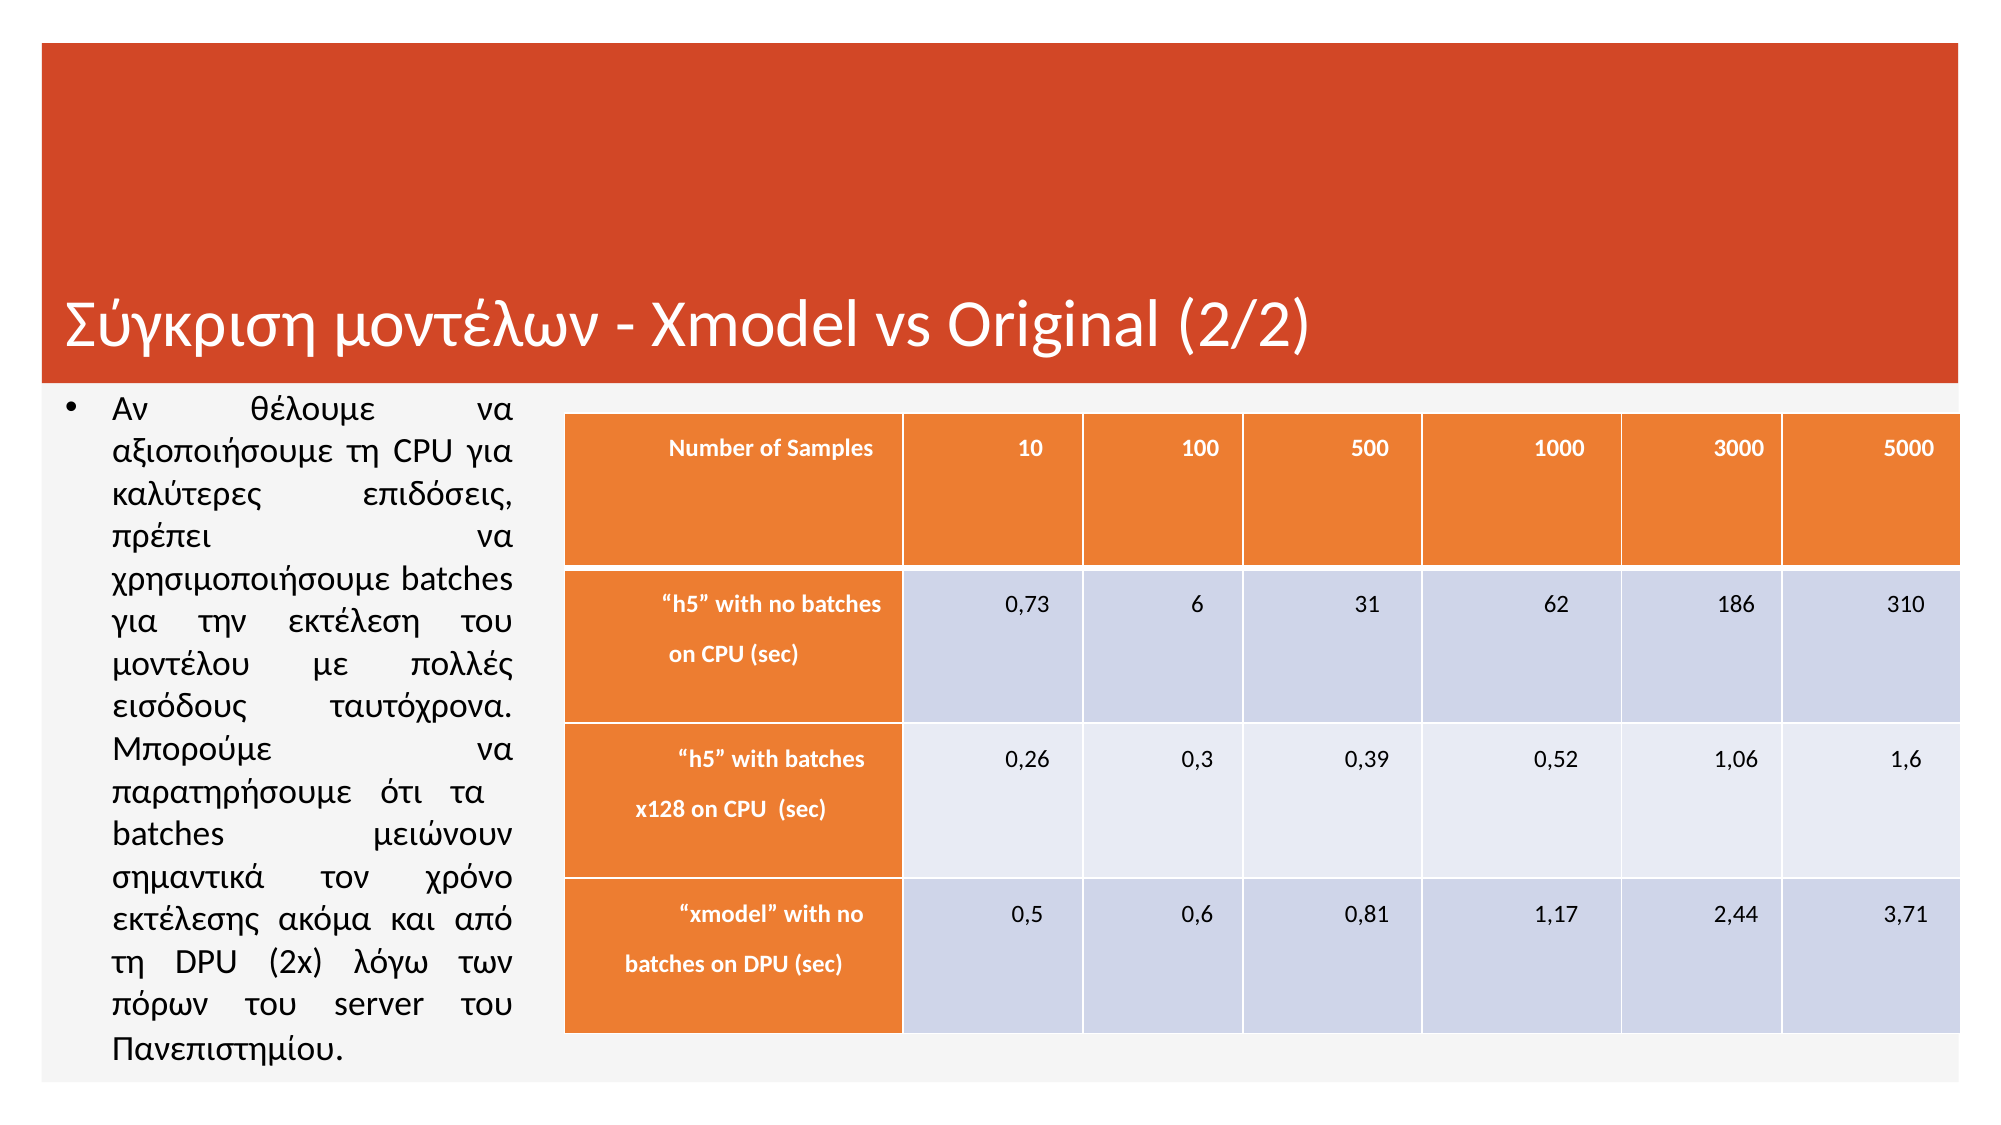

# Σύγκριση μοντέλων - Xmodel vs Original (2/2)
Αν θέλουμε να αξιοποιήσουμε τη CPU για καλύτερες επιδόσεις, πρέπει να χρησιμοποιήσουμε batches για την εκτέλεση του μοντέλου με πολλές εισόδους ταυτόχρονα. Μπορούμε να παρατηρήσουμε ότι τα  batches μειώνουν σημαντικά τον χρόνο εκτέλεσης ακόμα και από τη DPU (2x) λόγω των πόρων του server του Πανεπιστημίου.
| Number of Samples | 10 | 100 | 500 | 1000 | 3000 | 5000 |
| --- | --- | --- | --- | --- | --- | --- |
| “h5” with no batches on CPU (sec) | 0,73 | 6 | 31 | 62 | 186 | 310 |
| “h5” with batches x128 on CPU (sec) | 0,26 | 0,3 | 0,39 | 0,52 | 1,06 | 1,6 |
| “xmodel” with no batches on DPU (sec) | 0,5 | 0,6 | 0,81 | 1,17 | 2,44 | 3,71 |